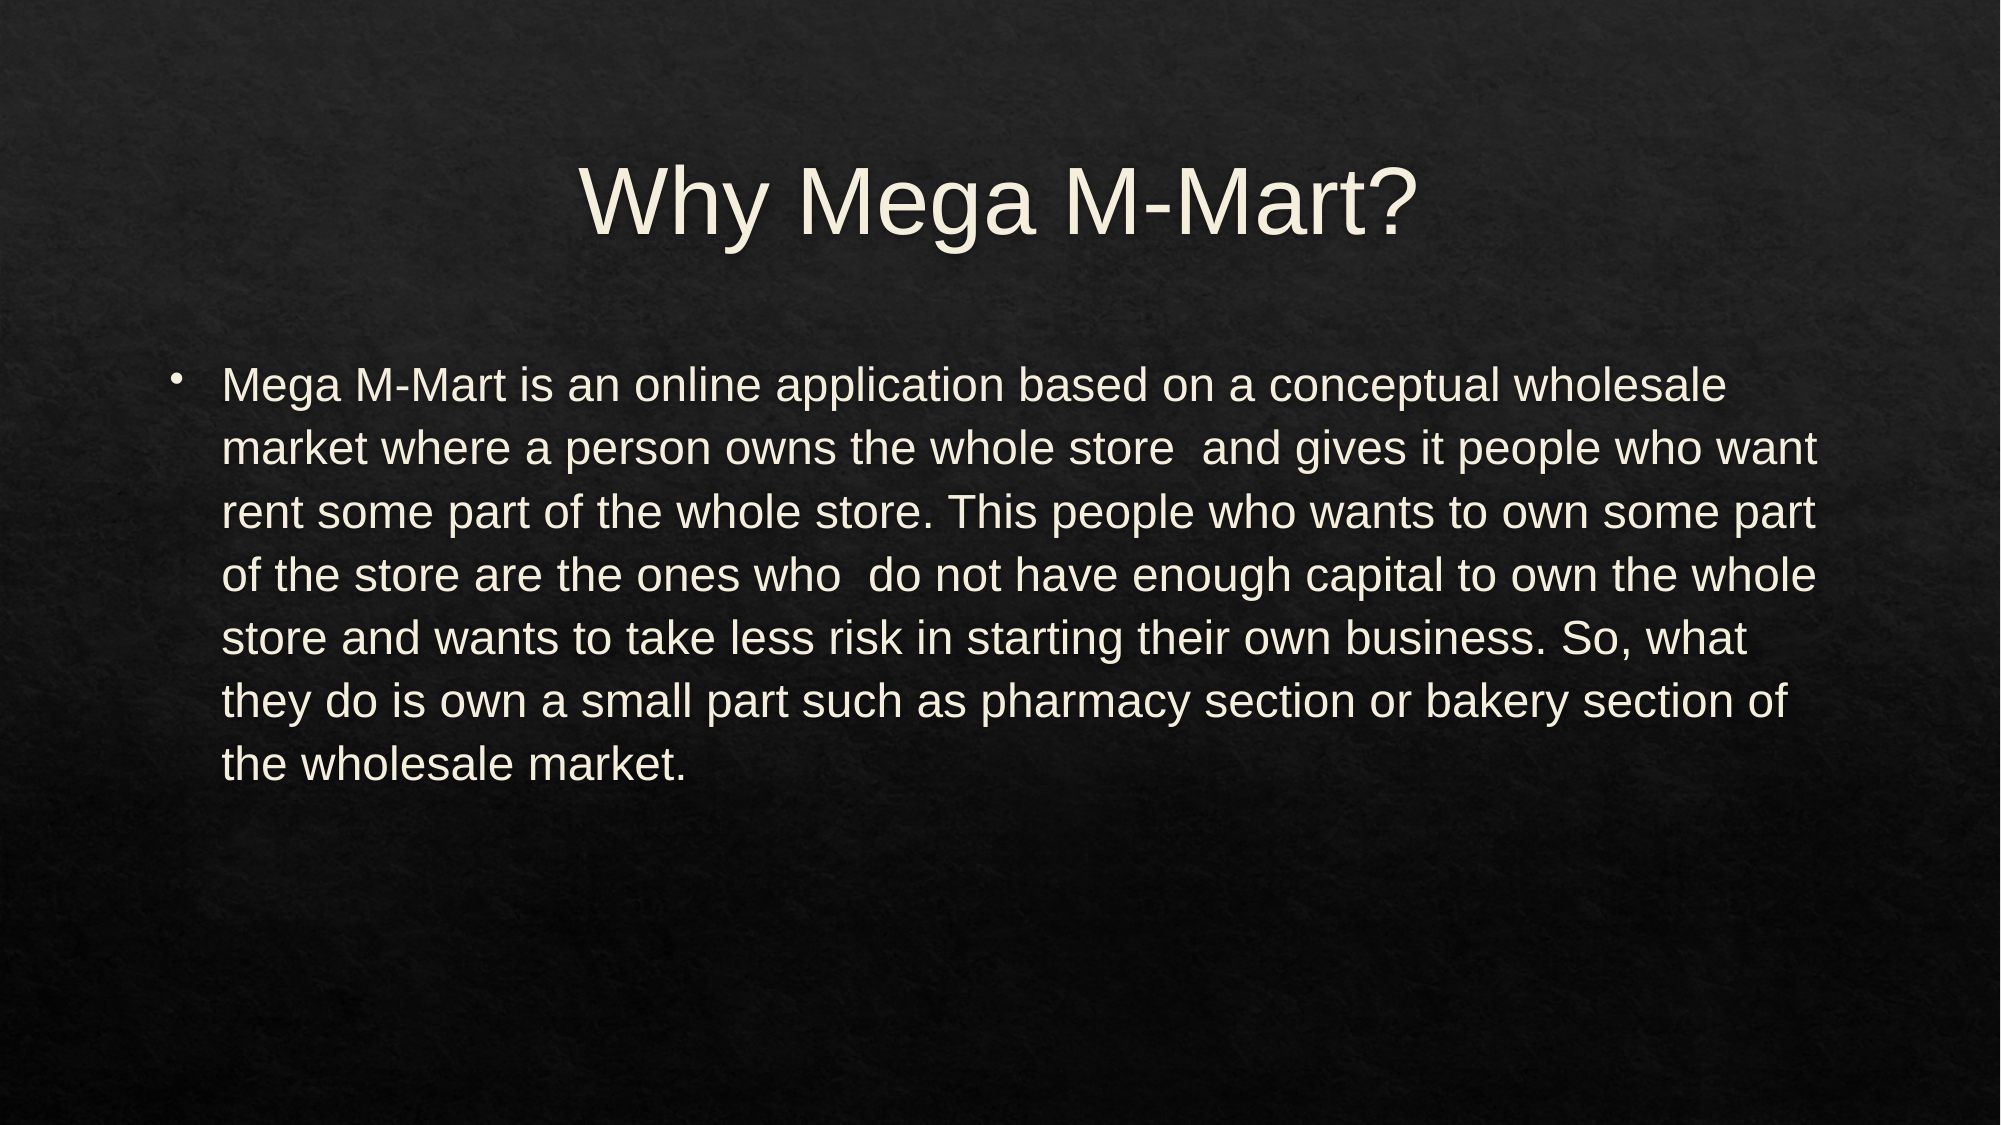

# Why Mega M-Mart?
Mega M-Mart is an online application based on a conceptual wholesale market where a person owns the whole store  and gives it people who want rent some part of the whole store. This people who wants to own some part of the store are the ones who  do not have enough capital to own the whole store and wants to take less risk in starting their own business. So, what they do is own a small part such as pharmacy section or bakery section of the wholesale market.